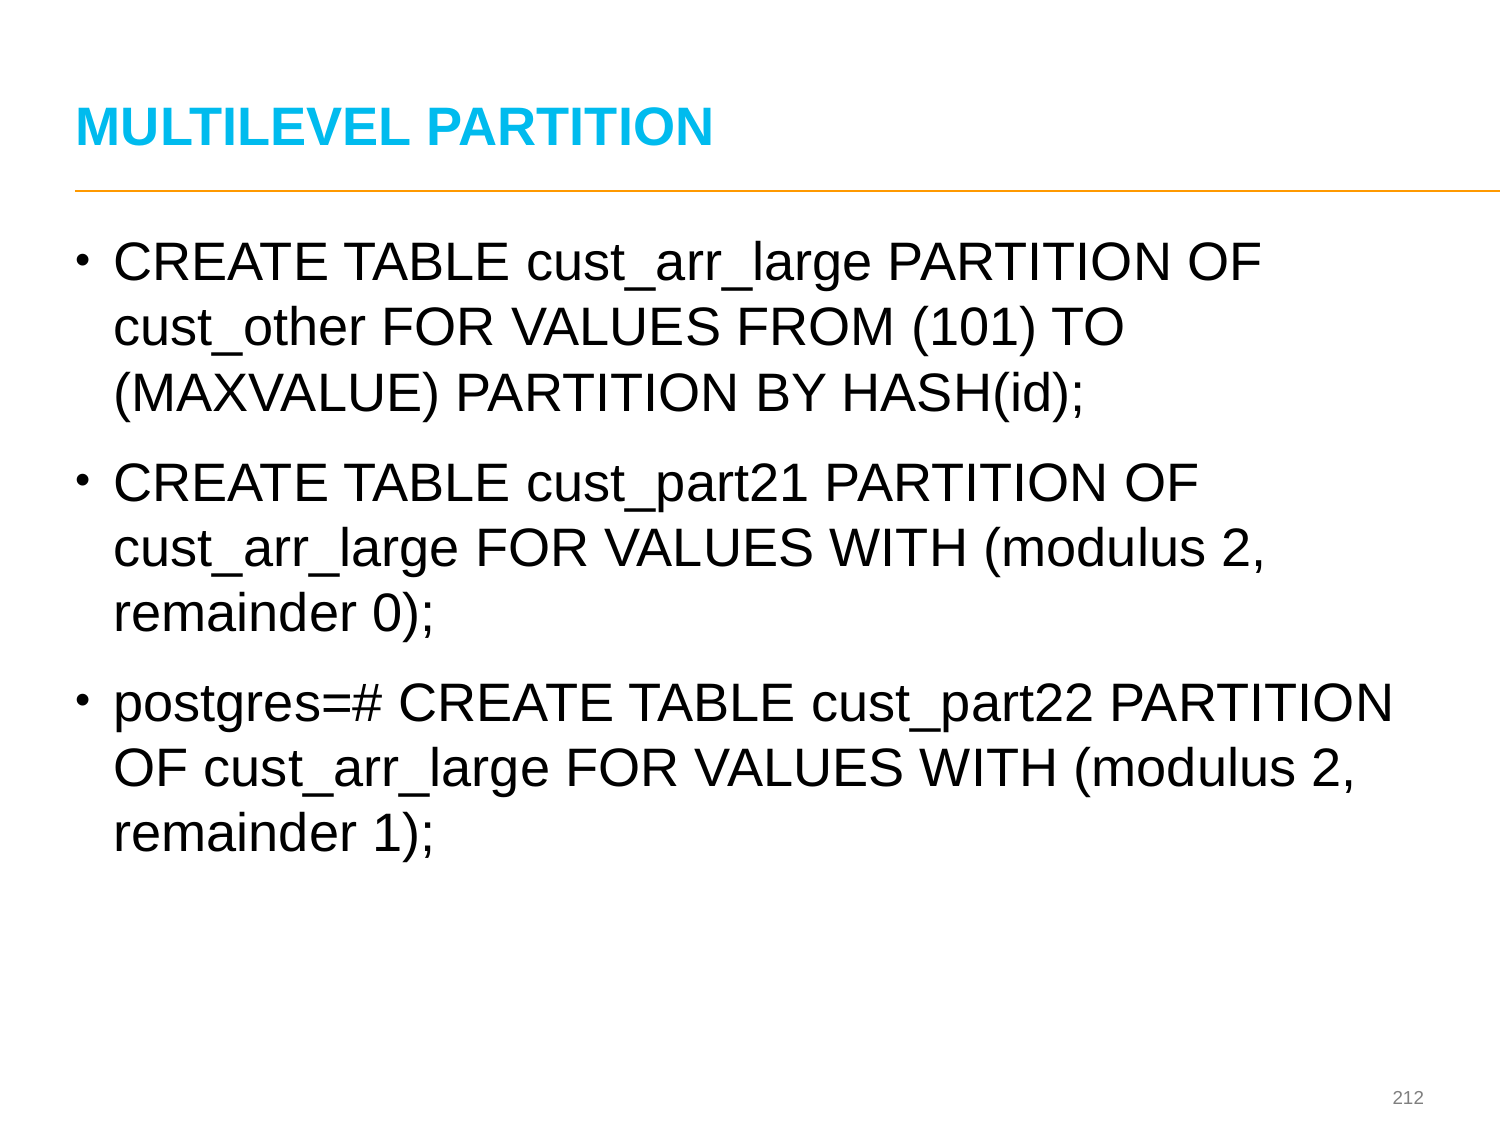

# MULTILEVEL PARTITION
CREATE TABLE cust_arr_large PARTITION OF cust_other FOR VALUES FROM (101) TO (MAXVALUE) PARTITION BY HASH(id);
CREATE TABLE cust_part21 PARTITION OF cust_arr_large FOR VALUES WITH (modulus 2, remainder 0);
postgres=# CREATE TABLE cust_part22 PARTITION OF cust_arr_large FOR VALUES WITH (modulus 2, remainder 1);